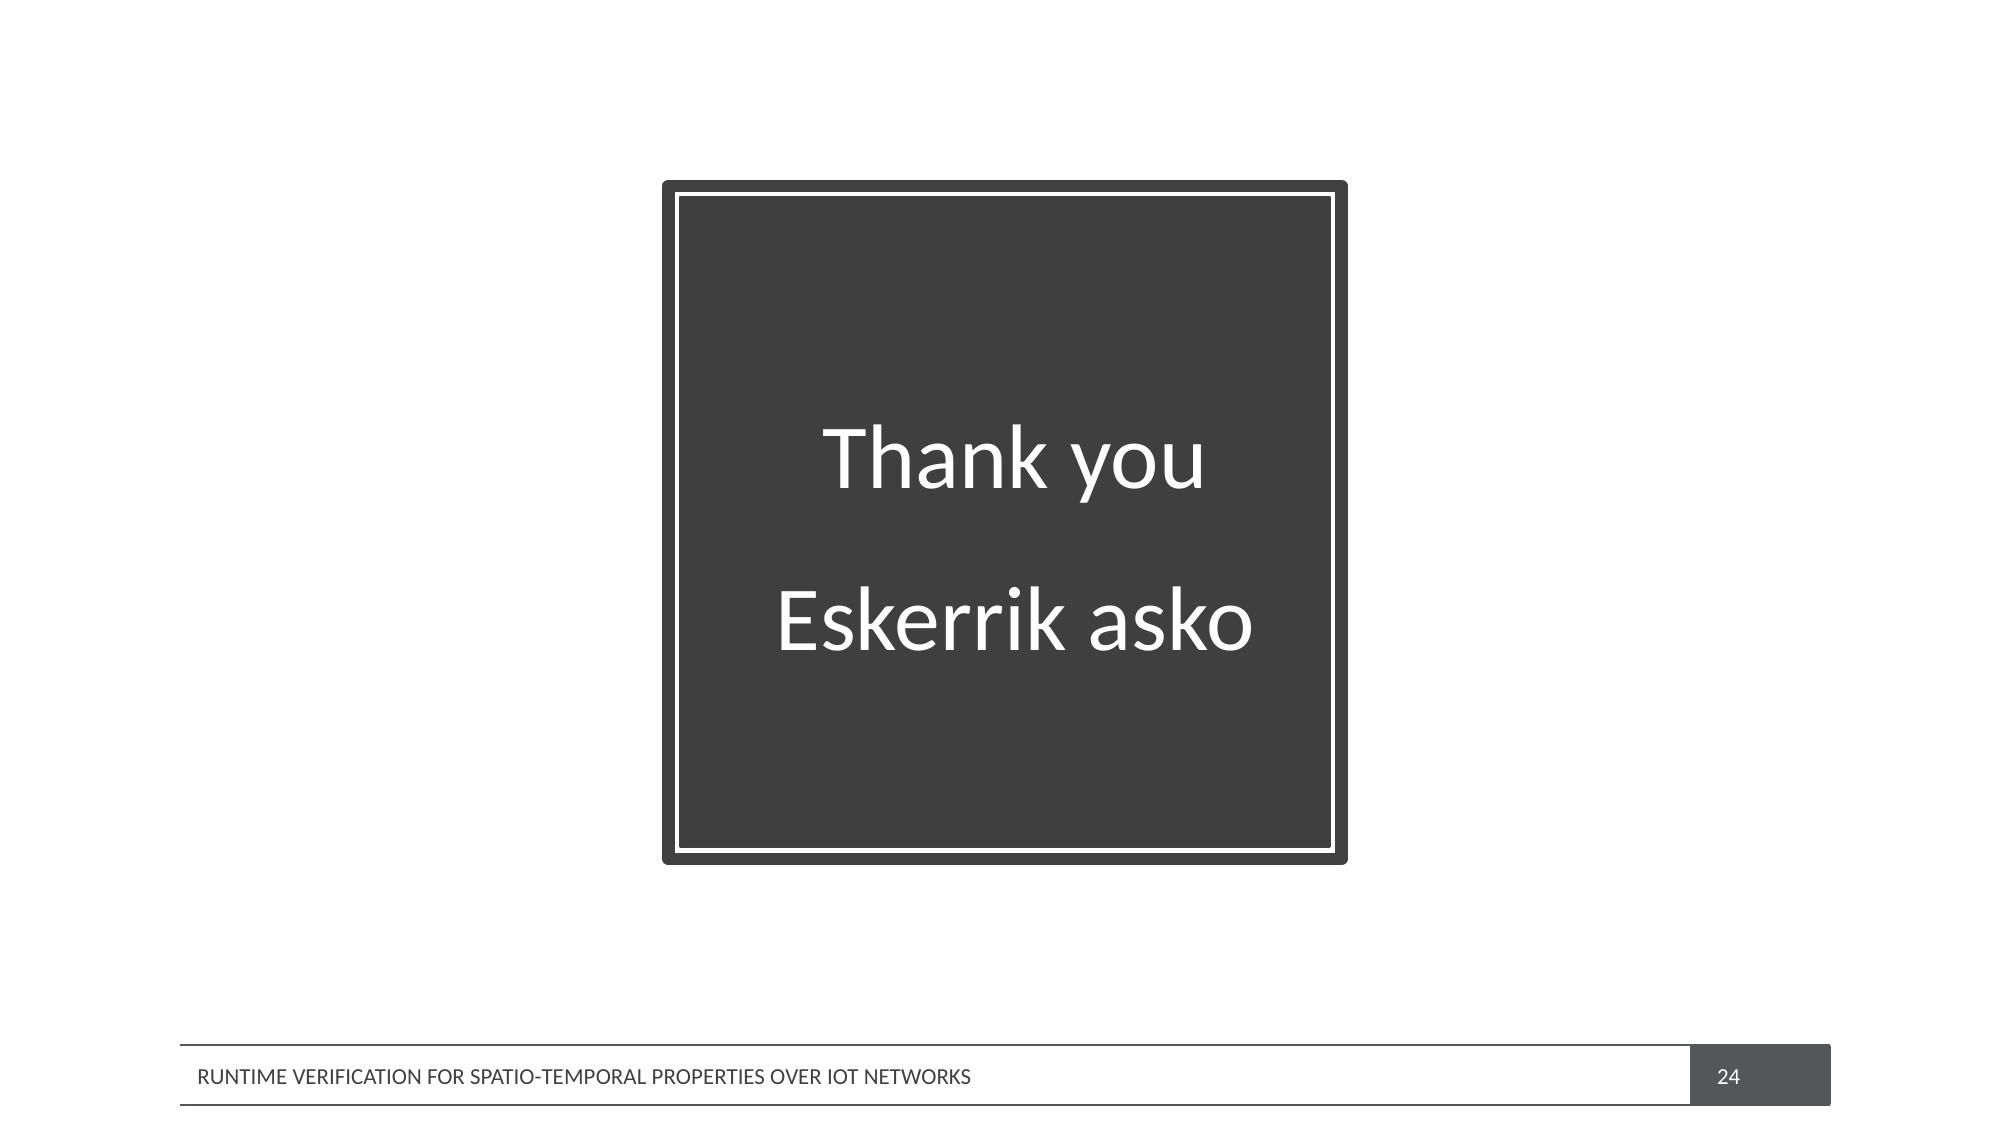

Thank you
Eskerrik asko
RUNTIME VERIFICATION FOR SPATIO-TEMPORAL PROPERTIES OVER IOT NETWORKS
24